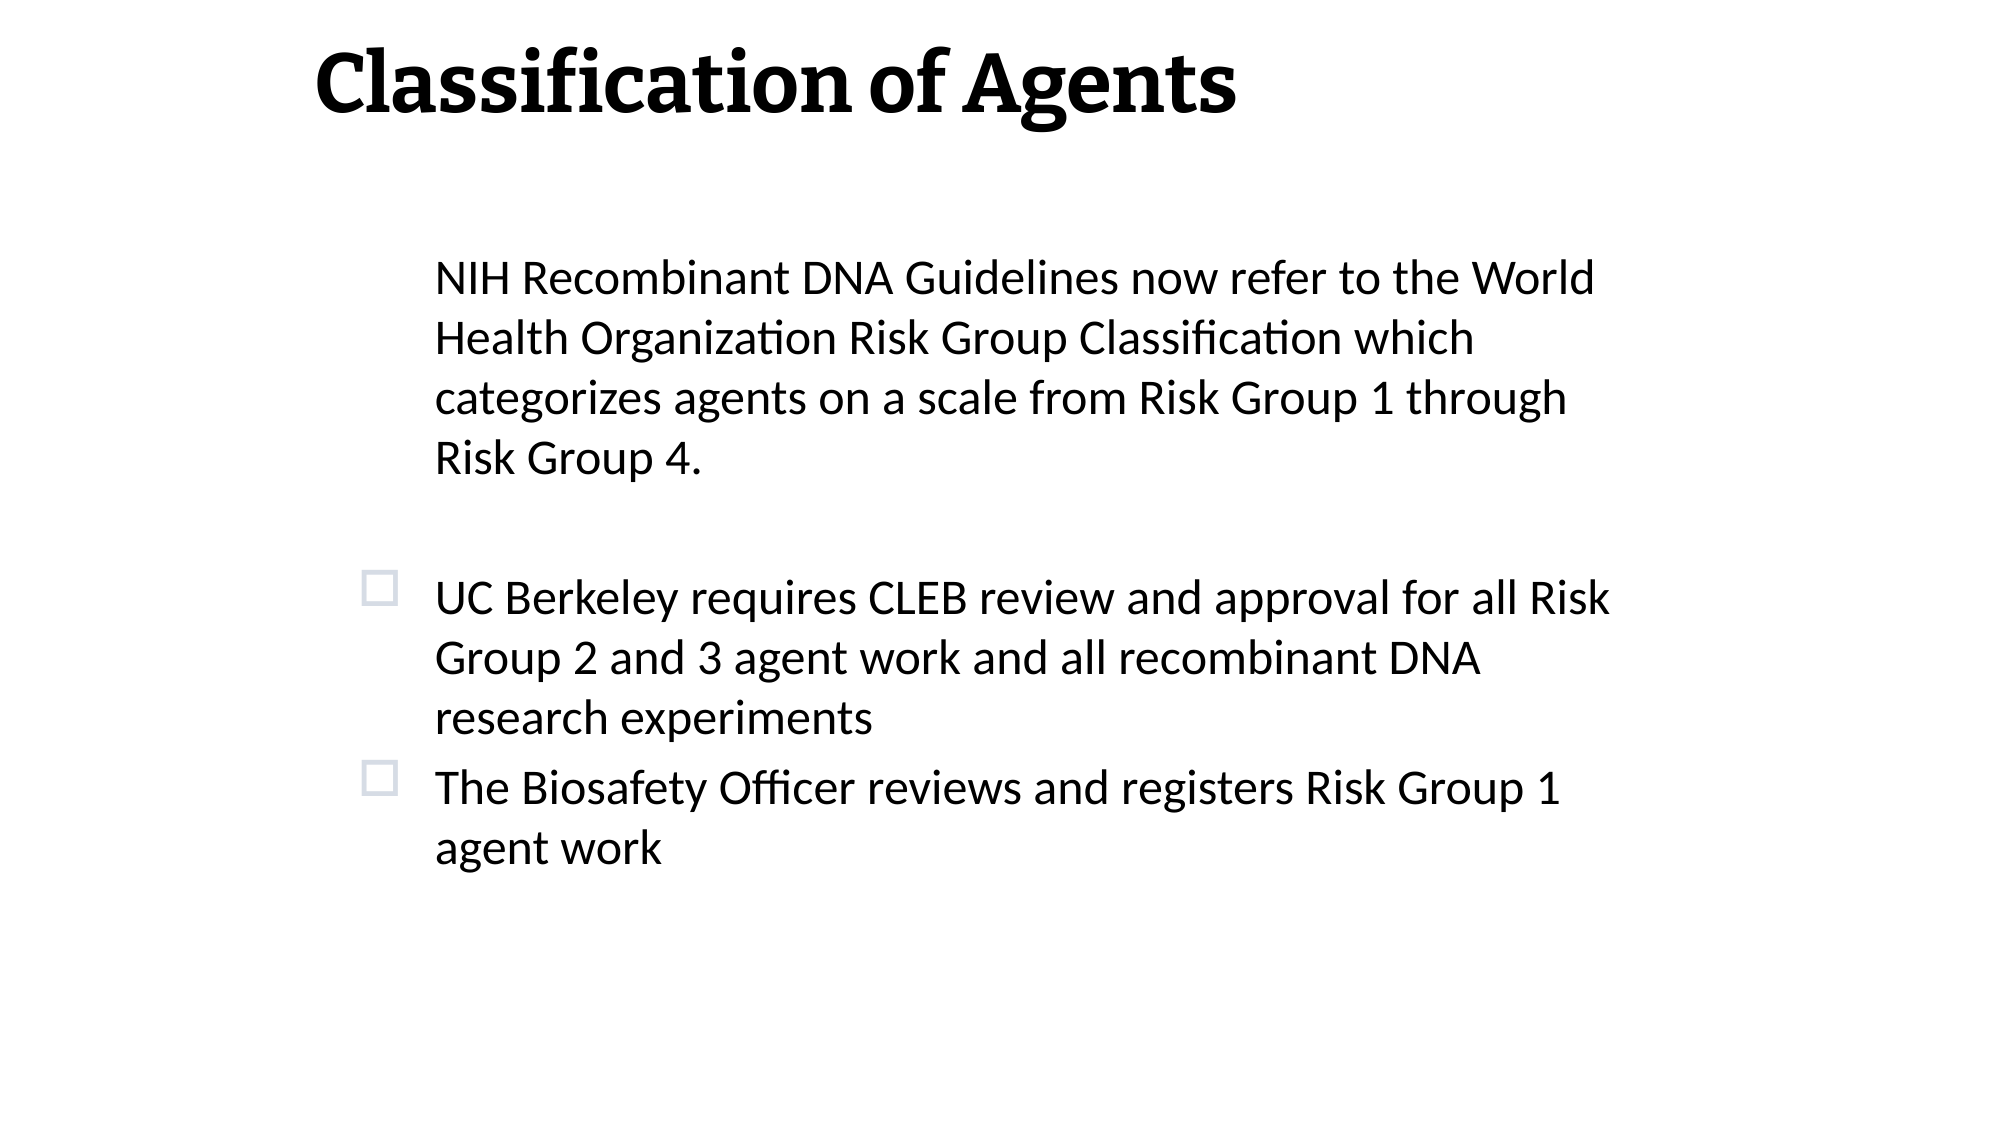

Classification of Agents
	NIH Recombinant DNA Guidelines now refer to the World Health Organization Risk Group Classification which categorizes agents on a scale from Risk Group 1 through Risk Group 4.

UC Berkeley requires CLEB review and approval for all Risk Group 2 and 3 agent work and all recombinant DNA research experiments
The Biosafety Officer reviews and registers Risk Group 1 agent work